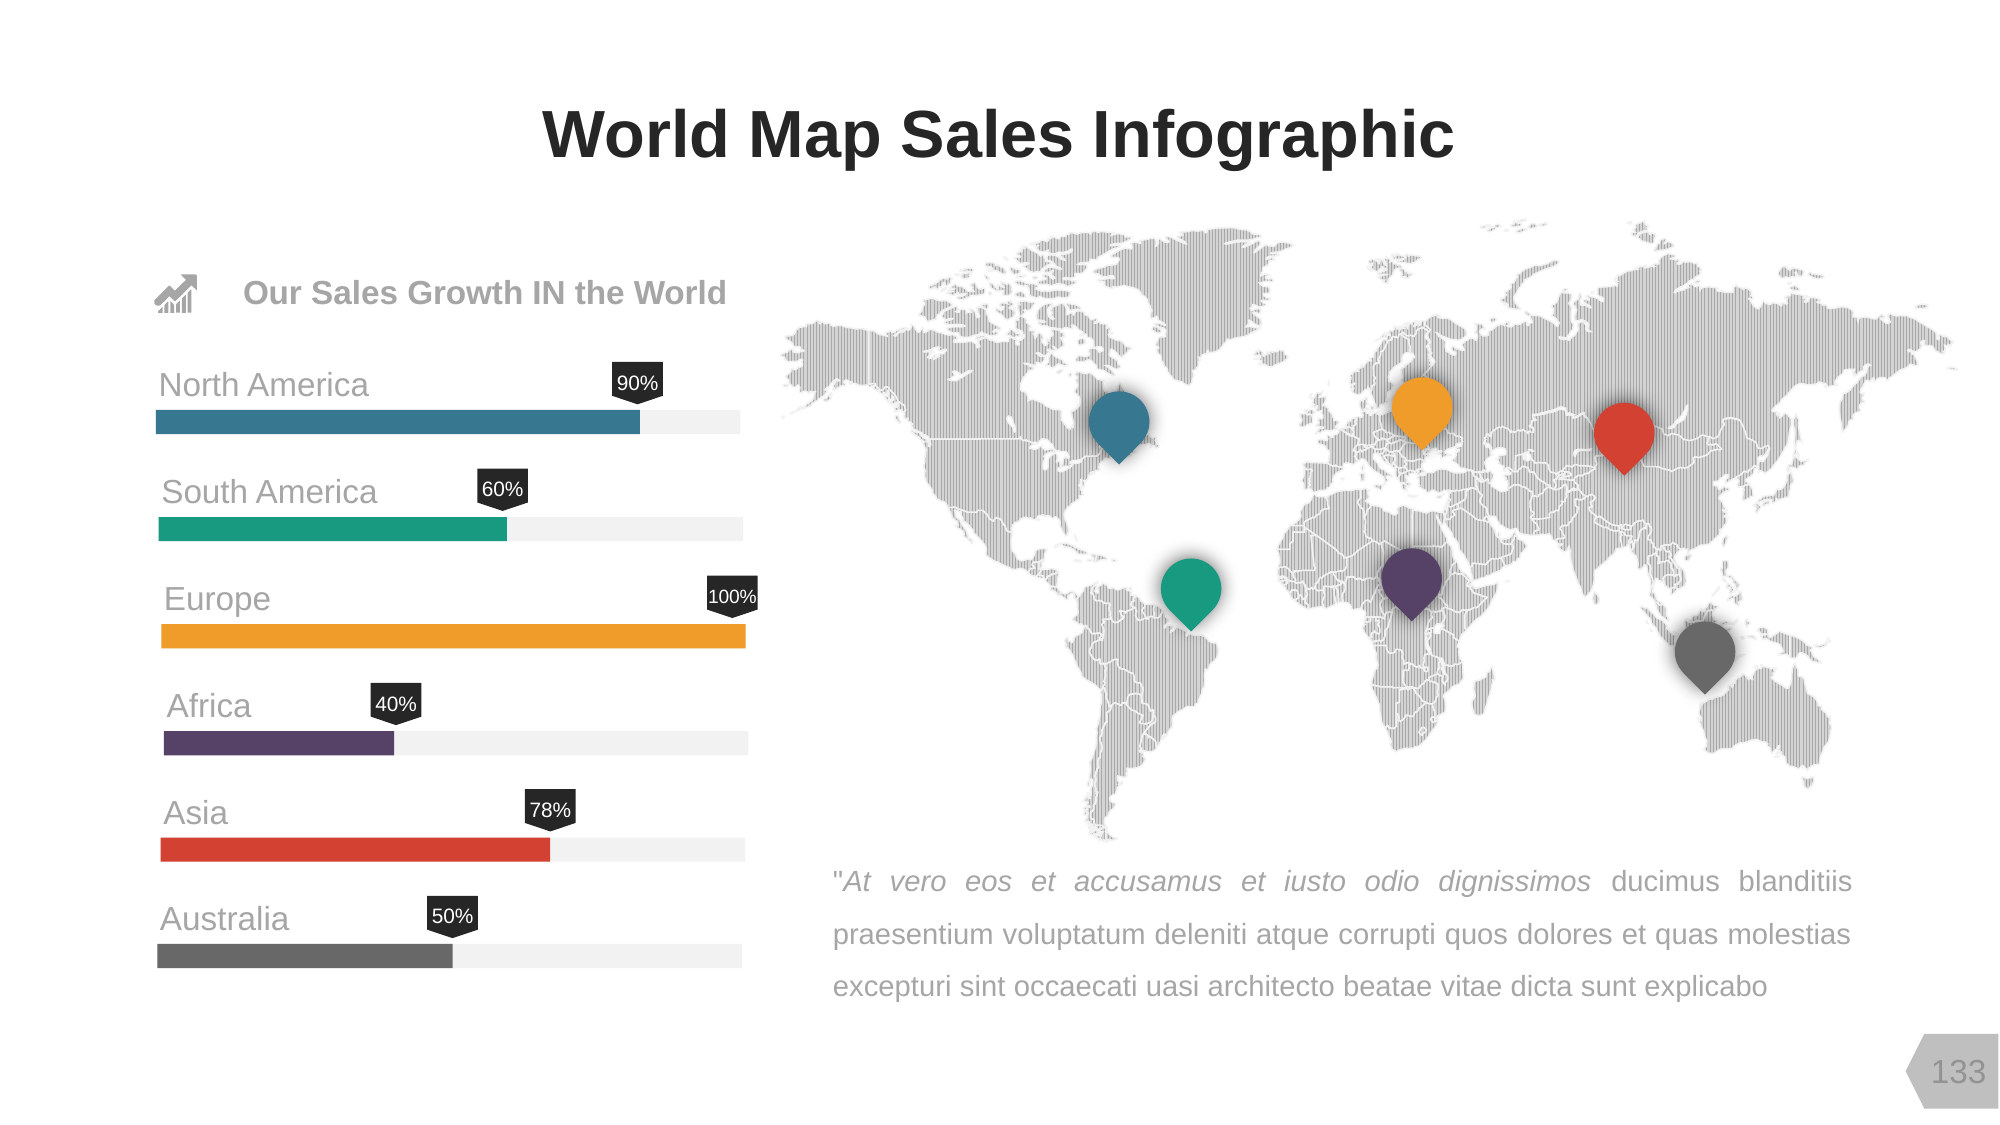

World Map Sales Infographic

Our Sales Growth IN the World
90%
North America

60%
South America

100%
Europe

40%
Africa

78%
Asia

"At vero eos et accusamus et iusto odio dignissimos ducimus blanditiis praesentium voluptatum deleniti atque corrupti quos dolores et quas molestias excepturi sint occaecati uasi architecto beatae vitae dicta sunt explicabo
50%
Australia